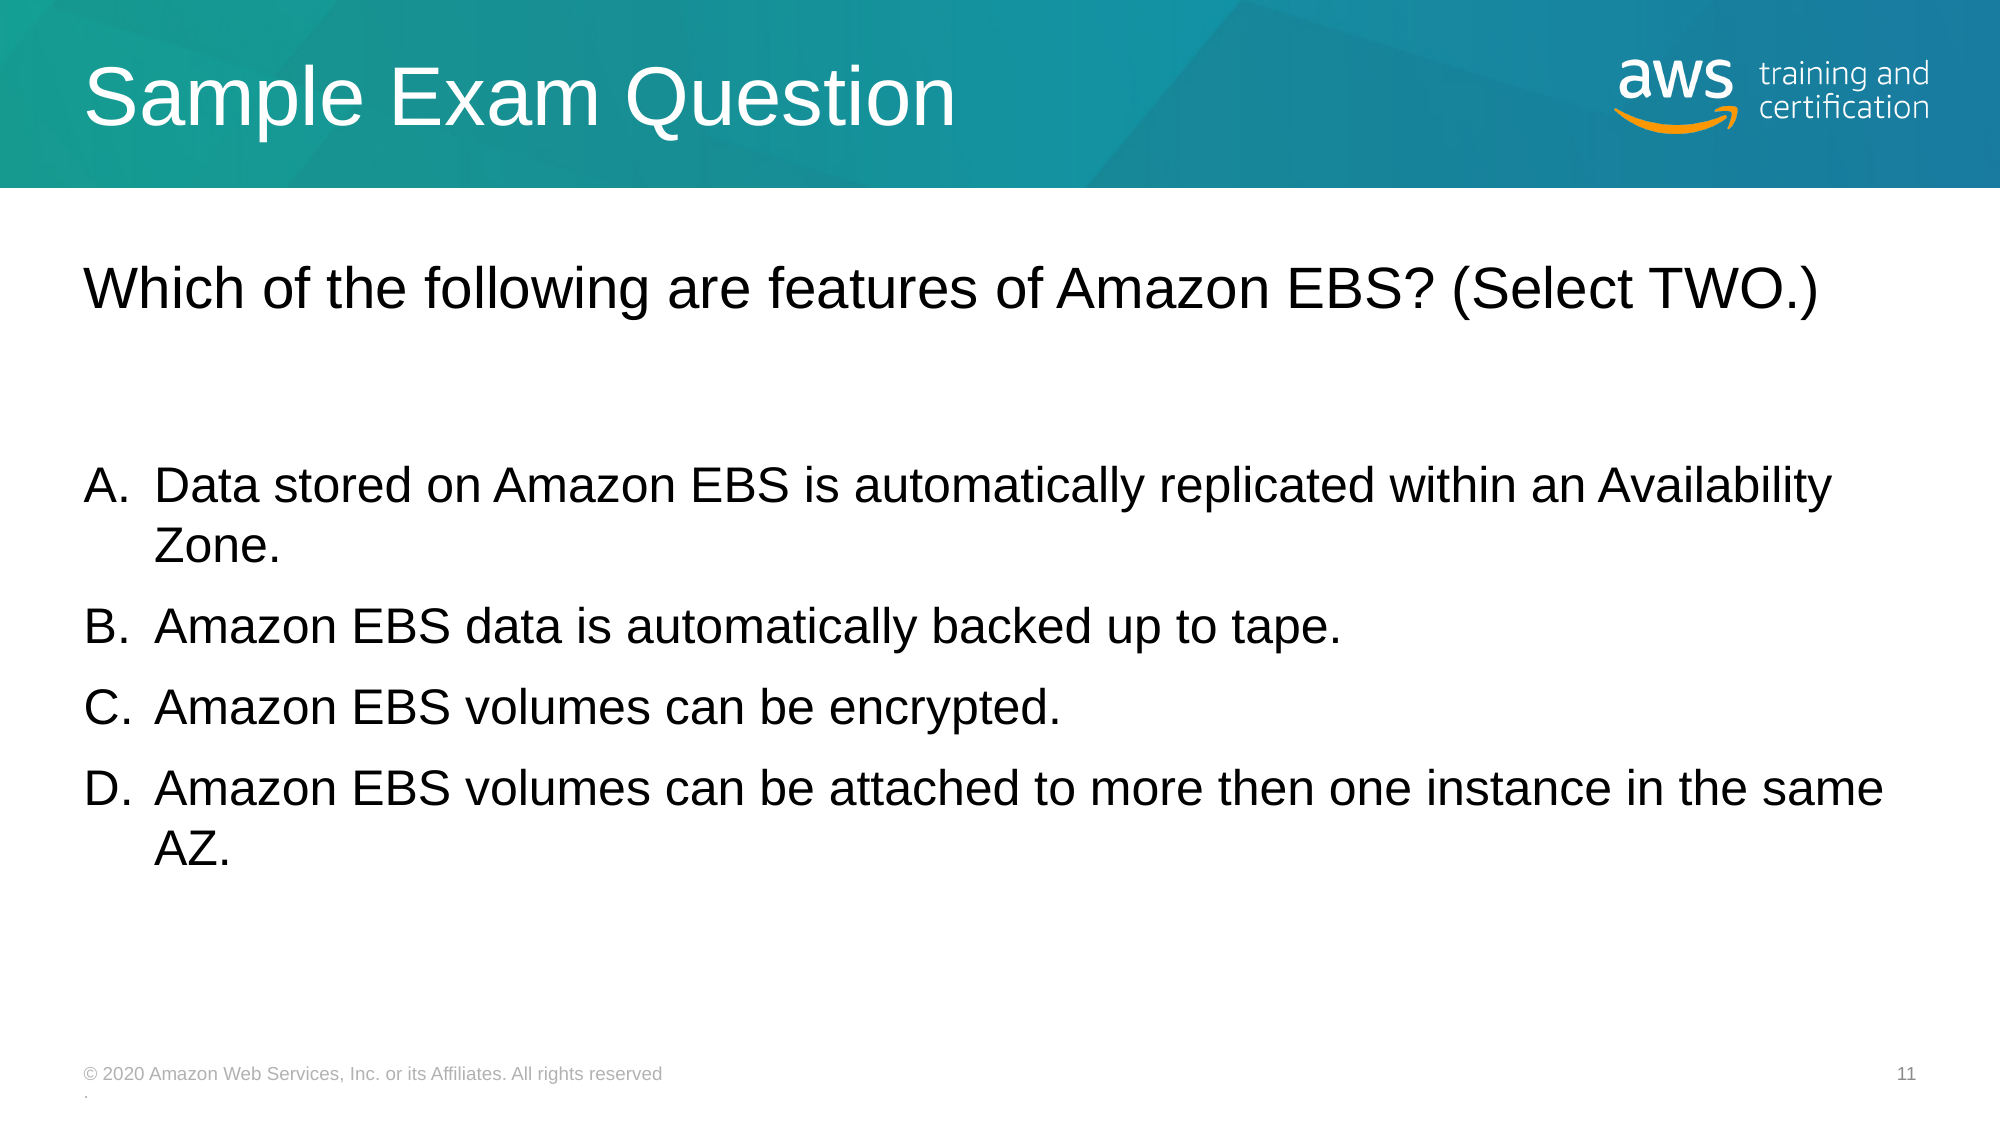

# Sample Exam Question
Which of the following are features of Amazon EBS? (Select TWO.)

Data stored on Amazon EBS is automatically replicated within an Availability Zone.
Amazon EBS data is automatically backed up to tape.
Amazon EBS volumes can be encrypted.
Amazon EBS volumes can be attached to more then one instance in the same AZ.
© 2020 Amazon Web Services, Inc. or its Affiliates. All rights reserved.
11